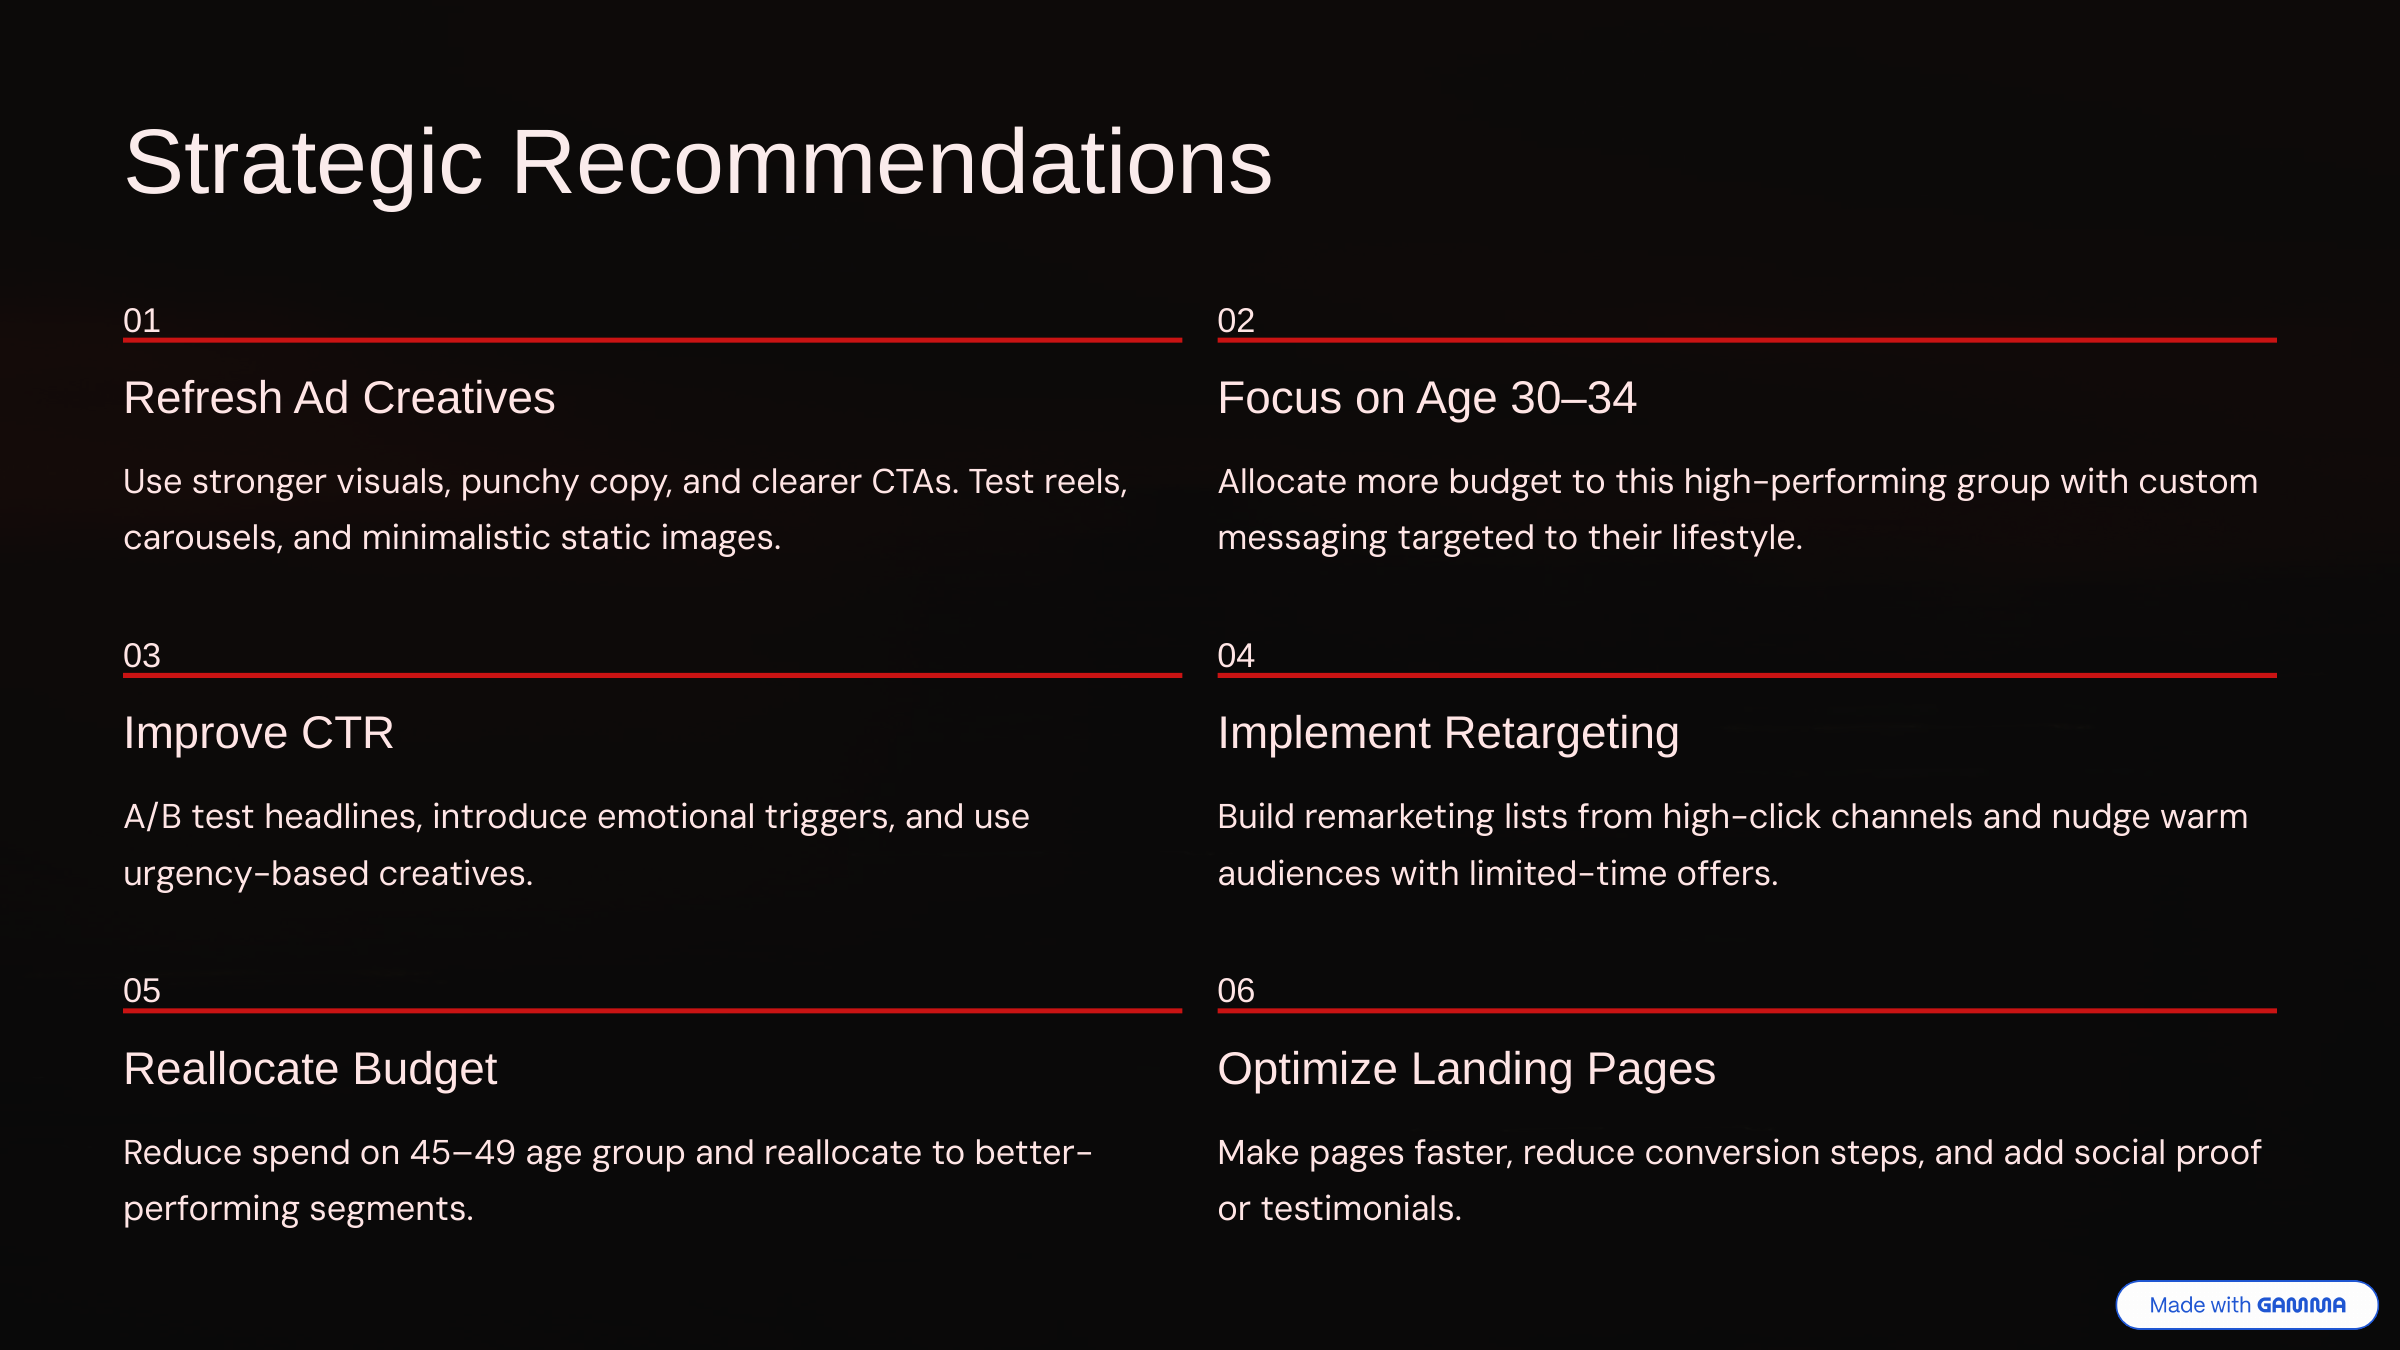

Strategic Recommendations
01
02

Refresh Ad Creatives
Focus on Age 30–34
Use stronger visuals, punchy copy, and clearer CTAs. Test reels, carousels, and minimalistic static images.
Allocate more budget to this high-performing group with custom messaging targeted to their lifestyle.
03
04

Improve CTR
Implement Retargeting
A/B test headlines, introduce emotional triggers, and use urgency-based creatives.
Build remarketing lists from high-click channels and nudge warm audiences with limited-time offers.
05
06

Reallocate Budget
Optimize Landing Pages
Reduce spend on 45–49 age group and reallocate to better-performing segments.
Make pages faster, reduce conversion steps, and add social proof or testimonials.